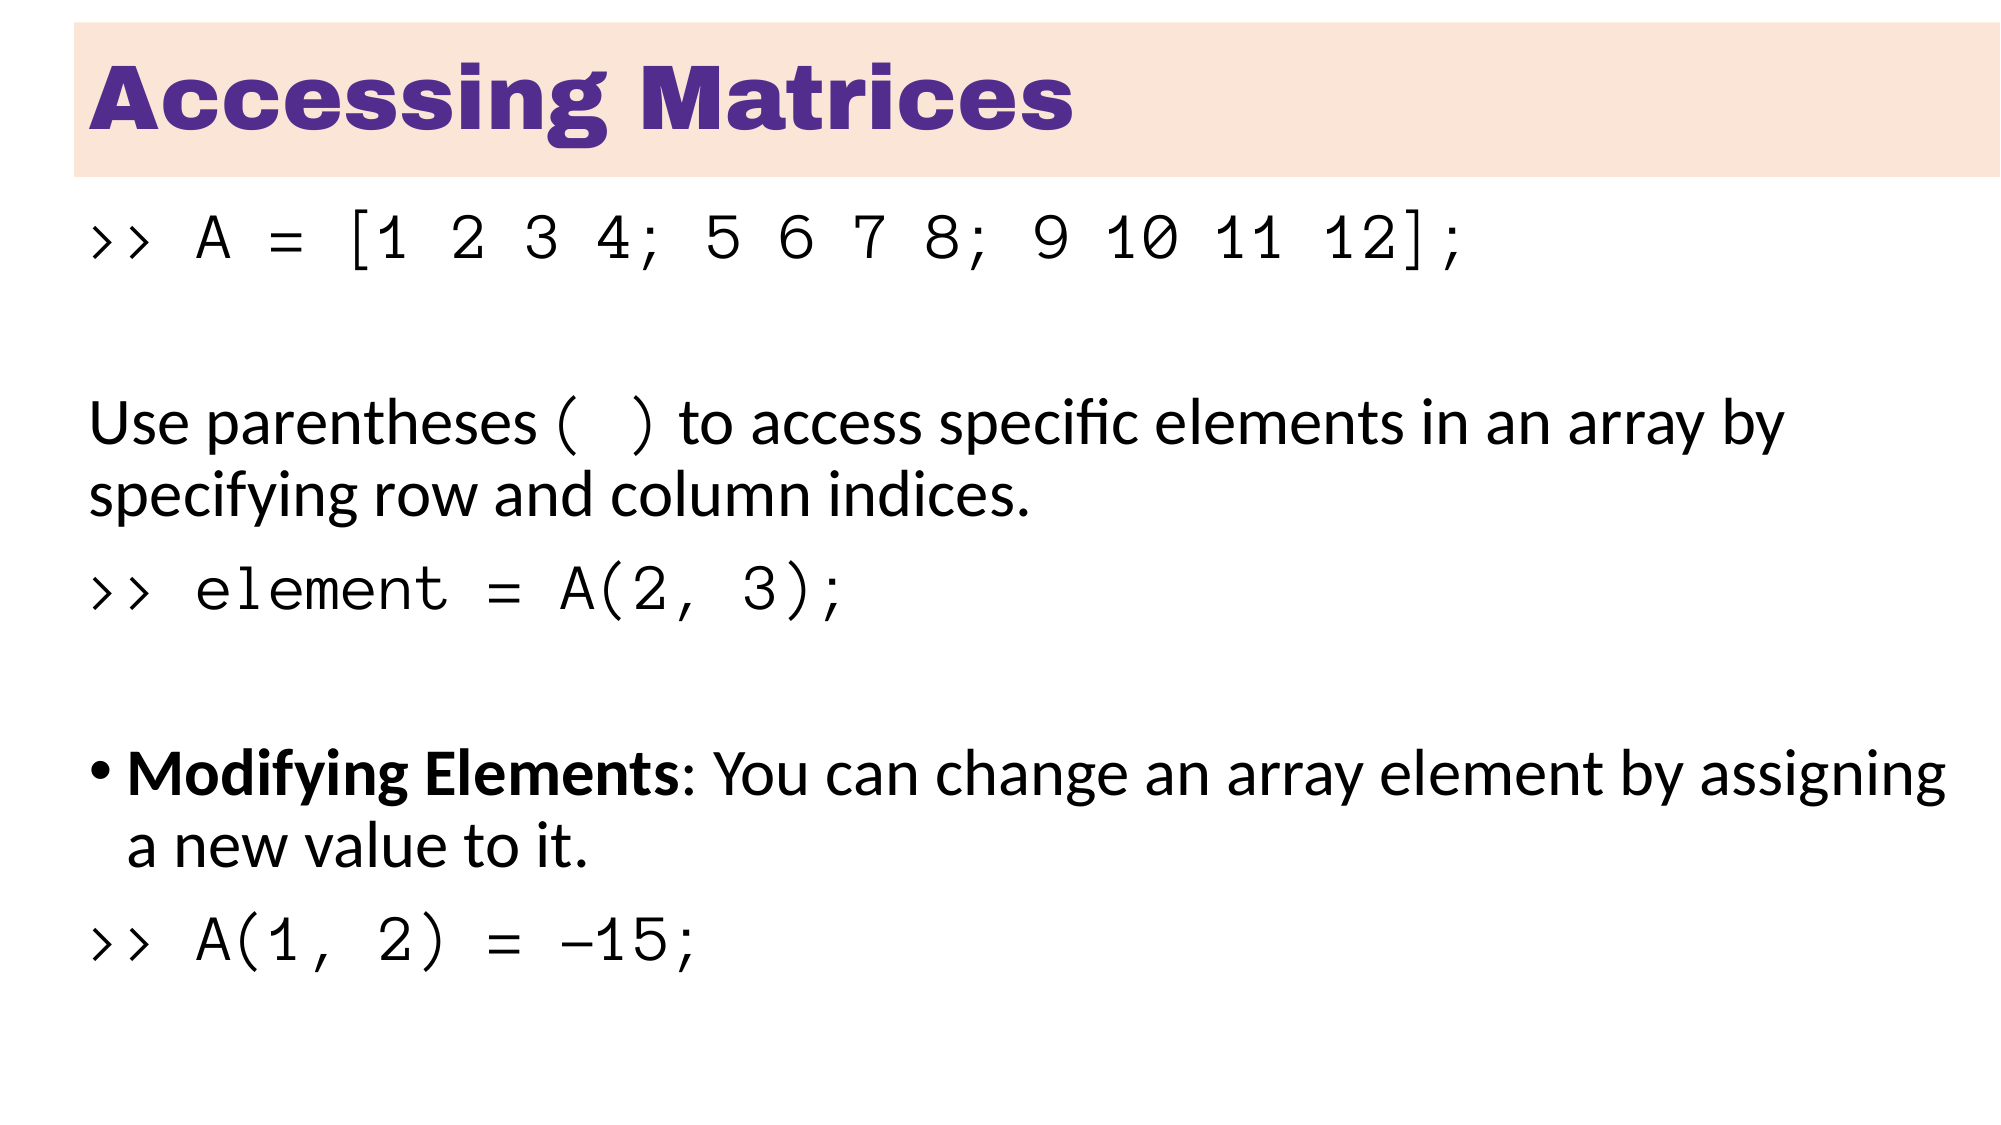

Accessing Matrices
>> A = [1 2 3 4; 5 6 7 8; 9 10 11 12];

Use parentheses ( ) to access specific elements in an array by specifying row and column indices.
>> element = A(2, 3);

Modifying Elements: You can change an array element by assigning a new value to it.
>> A(1, 2) = -15;